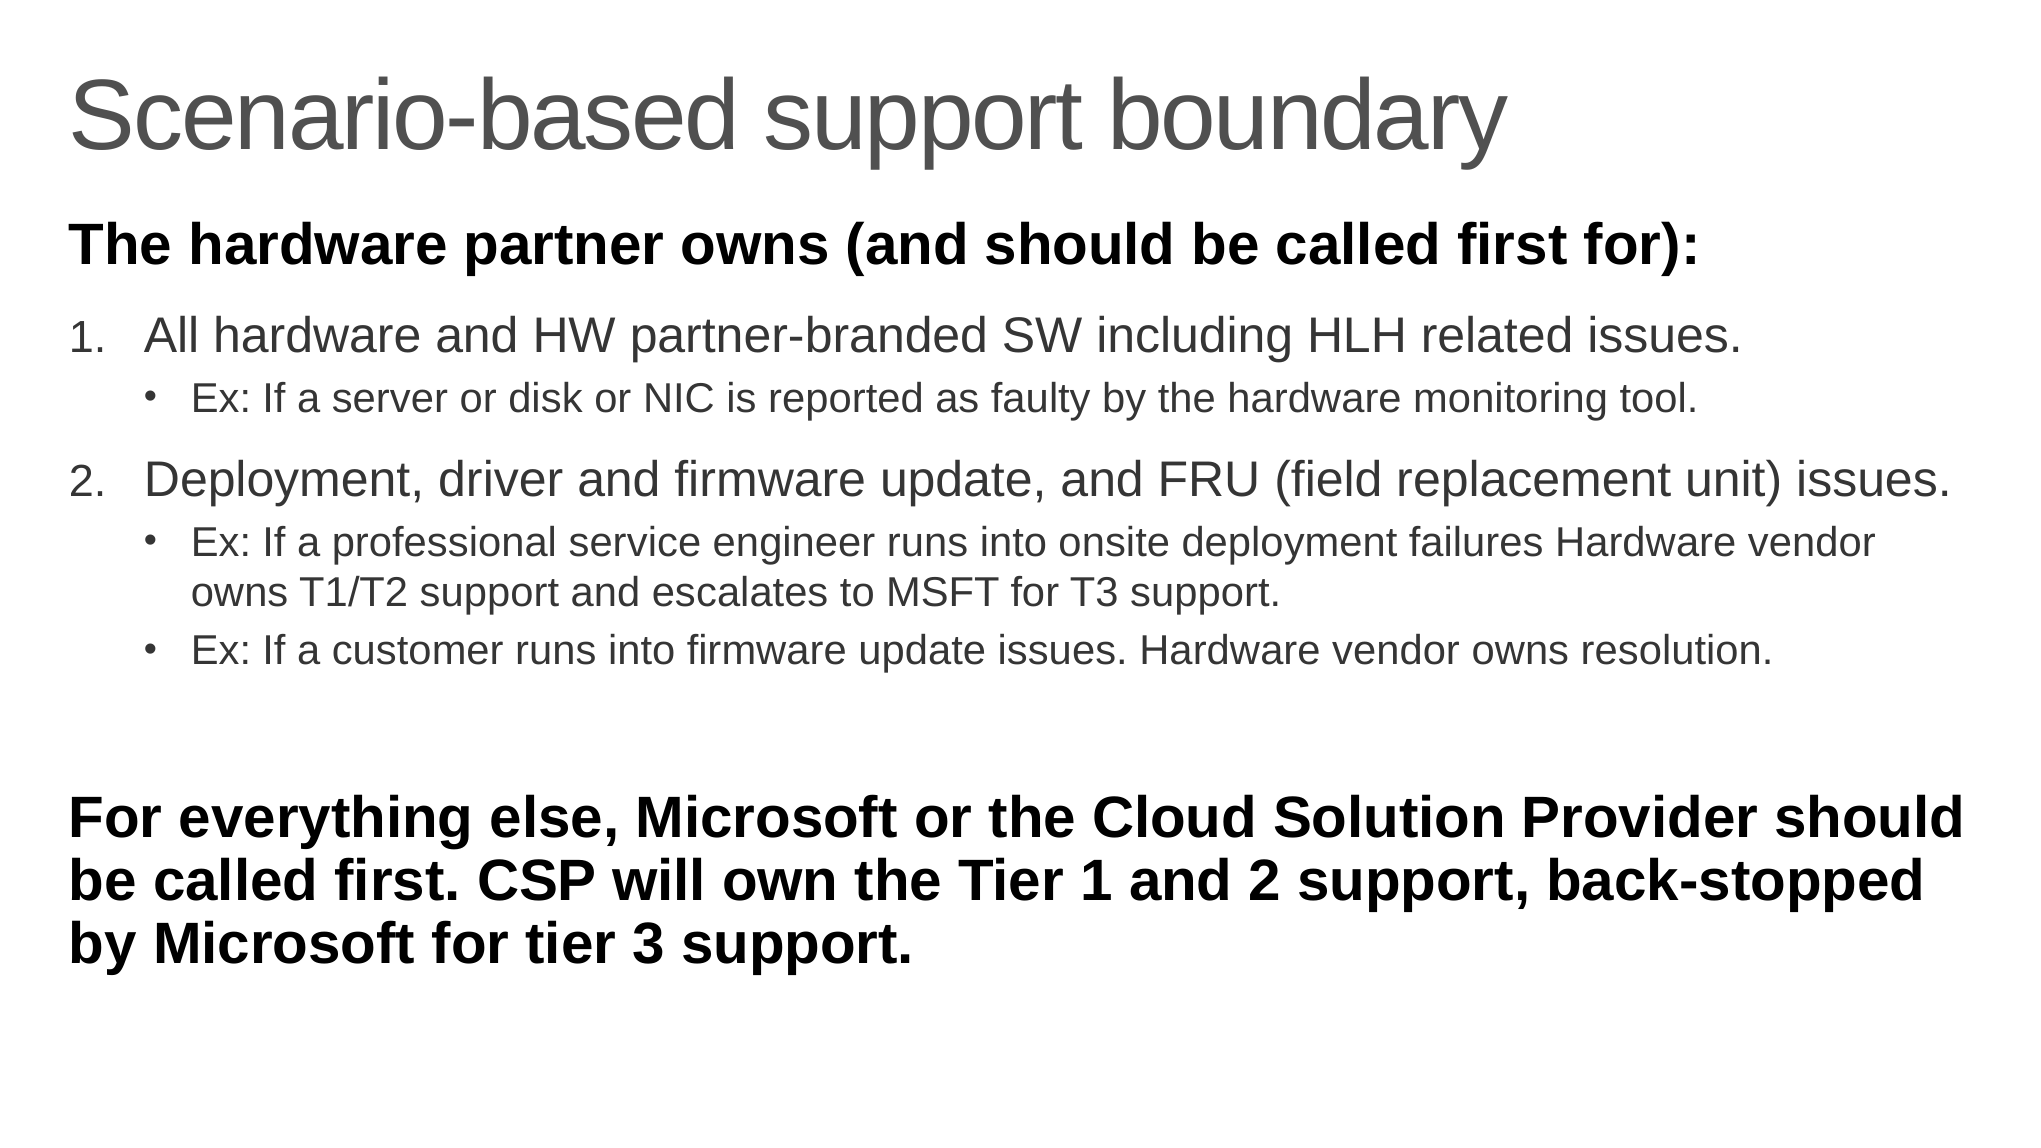

# Scenario-based support boundary
The hardware partner owns (and should be called first for):
All hardware and HW partner-branded SW including HLH related issues.
Ex: If a server or disk or NIC is reported as faulty by the hardware monitoring tool.
Deployment, driver and firmware update, and FRU (field replacement unit) issues.
Ex: If a professional service engineer runs into onsite deployment failures Hardware vendor owns T1/T2 support and escalates to MSFT for T3 support.
Ex: If a customer runs into firmware update issues. Hardware vendor owns resolution.

For everything else, Microsoft or the Cloud Solution Provider should be called first. CSP will own the Tier 1 and 2 support, back-stopped by Microsoft for tier 3 support.